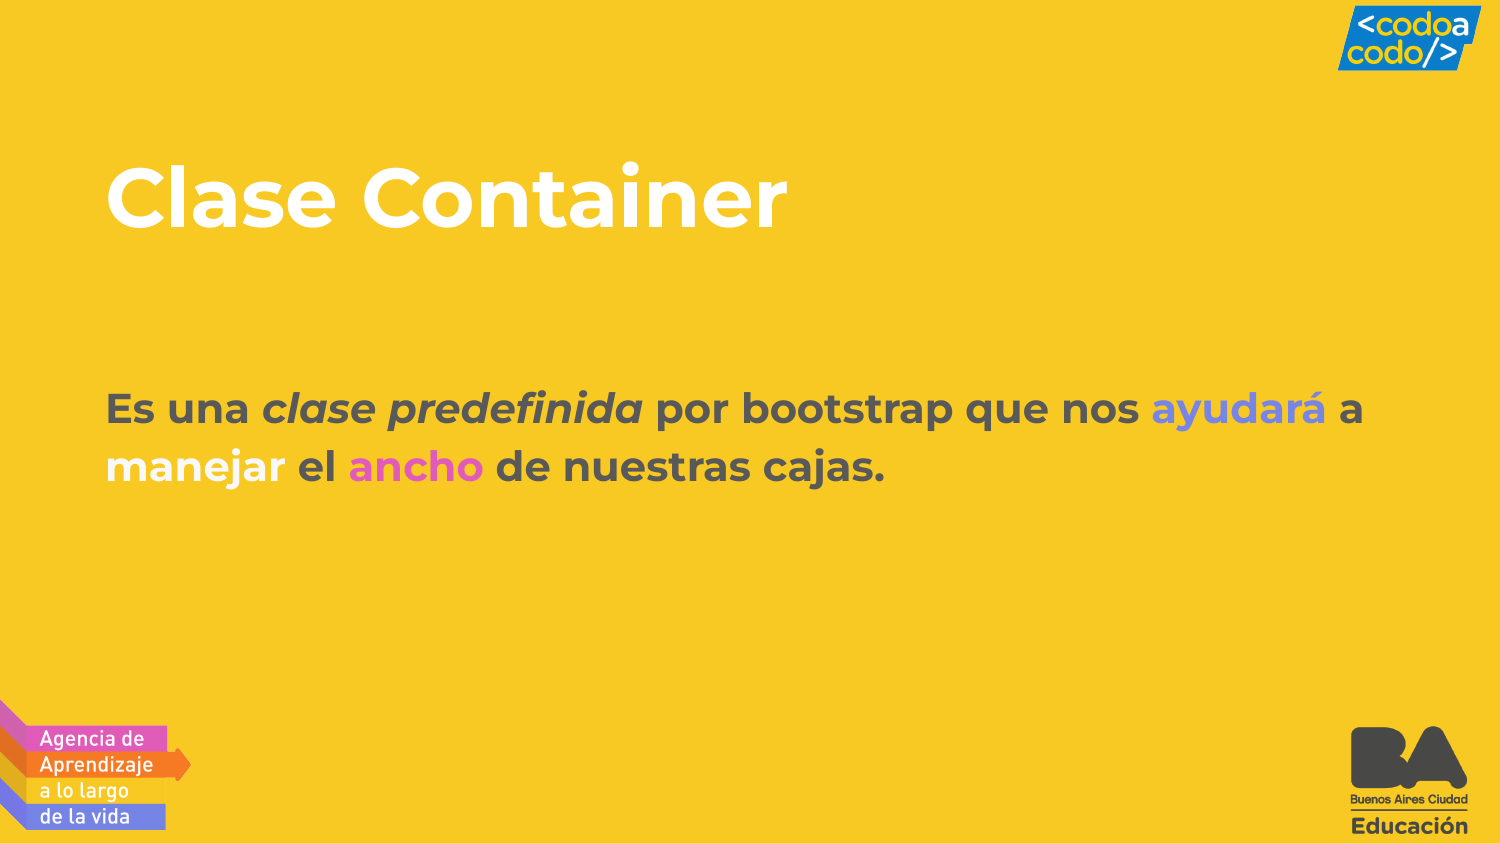

# Clase Container
Es una clase predefinida por bootstrap que nos ayudará a manejar el ancho de nuestras cajas.